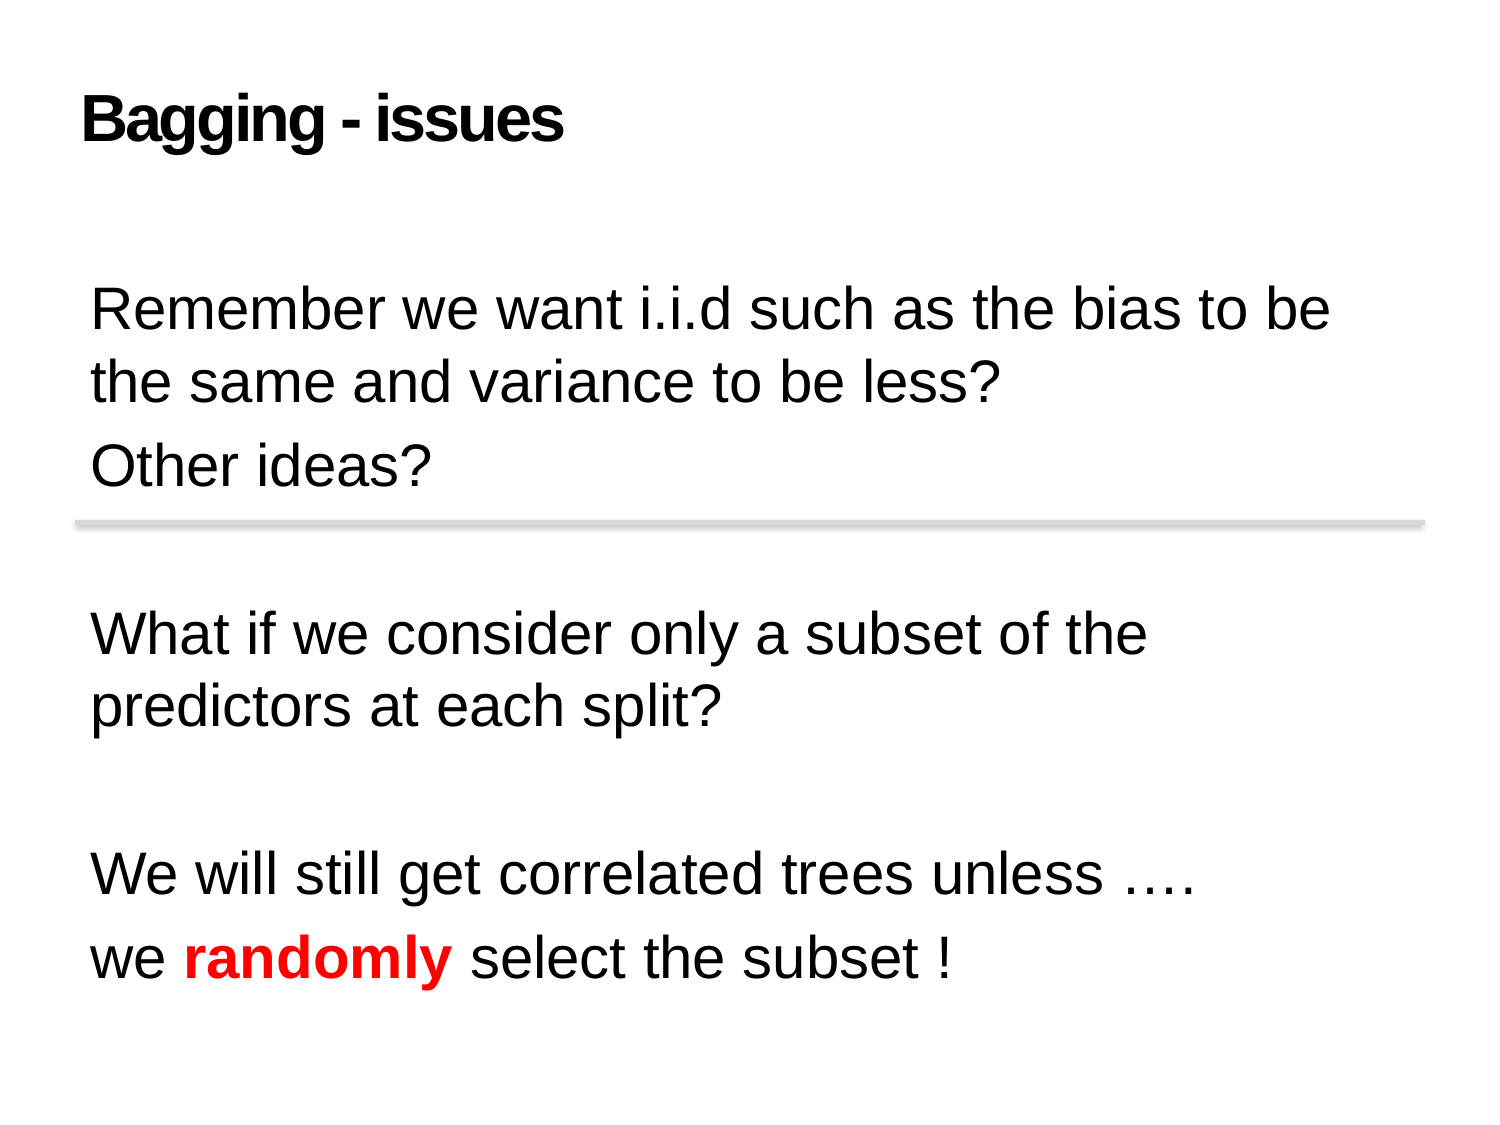

# Bagging - issues
Remember we want i.i.d such as the bias to be the same and variance to be less?
Other ideas?

What if we consider only a subset of the predictors at each split?

We will still get correlated trees unless ….
we randomly select the subset !